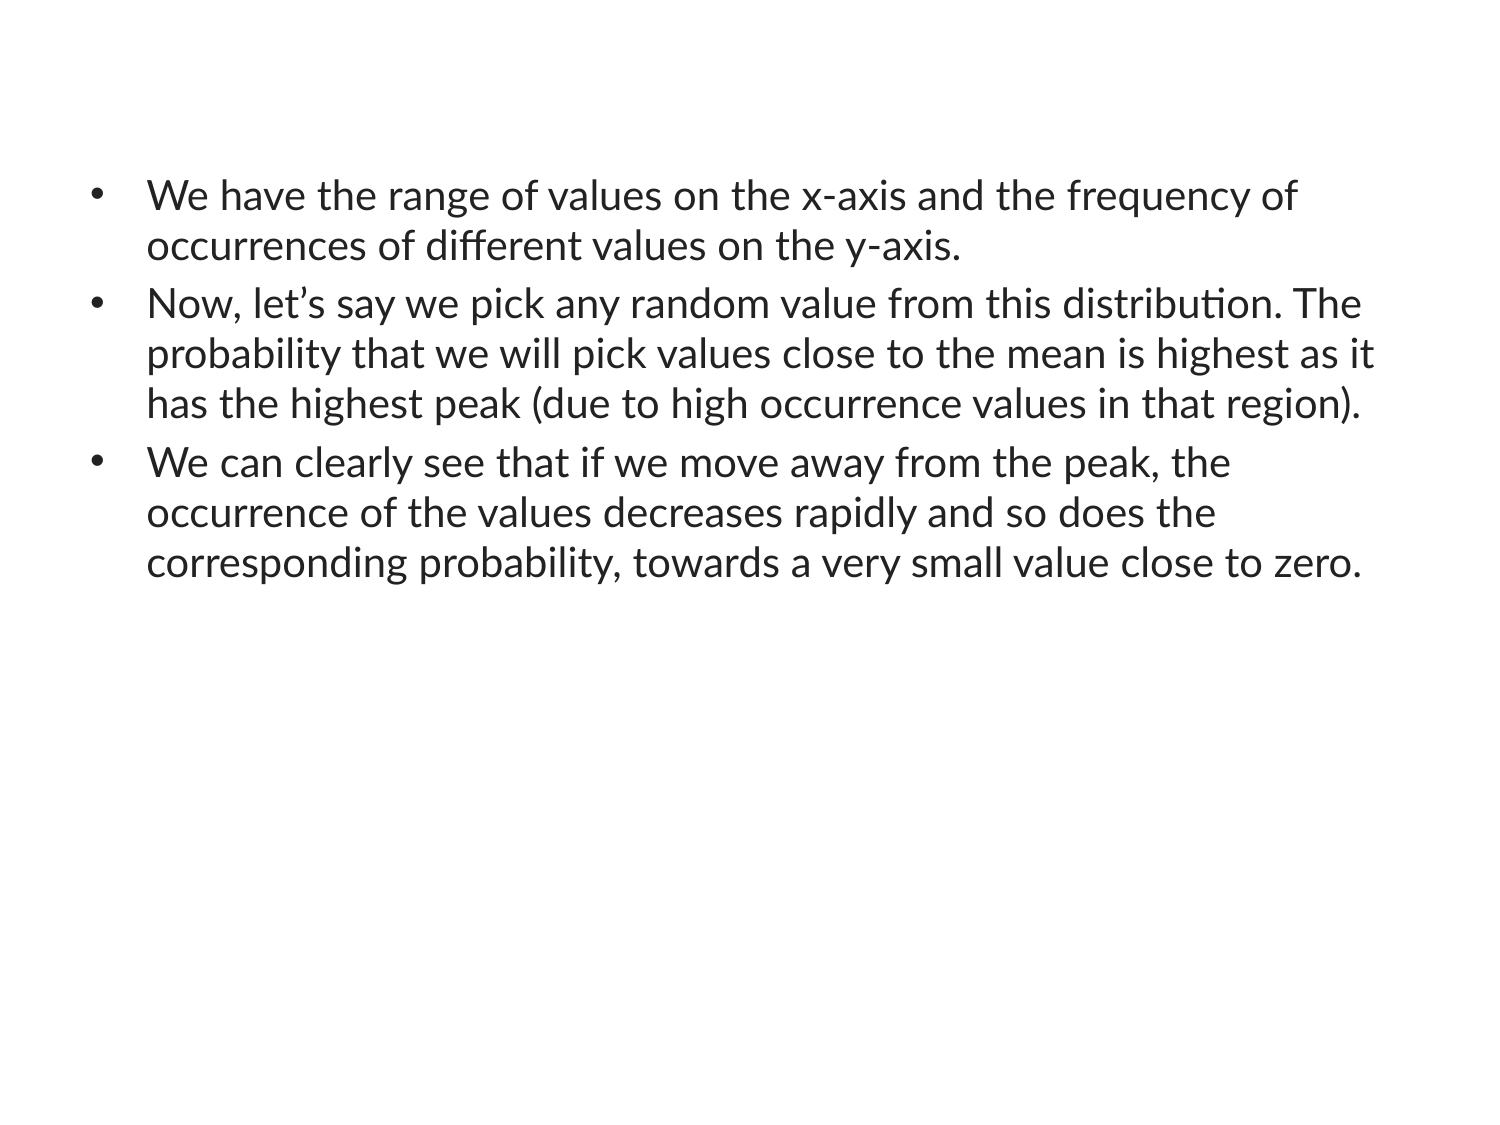

We have the range of values on the x-axis and the frequency of occurrences of different values on the y-axis.
Now, let’s say we pick any random value from this distribution. The probability that we will pick values close to the mean is highest as it has the highest peak (due to high occurrence values in that region).
We can clearly see that if we move away from the peak, the occurrence of the values decreases rapidly and so does the corresponding probability, towards a very small value close to zero.